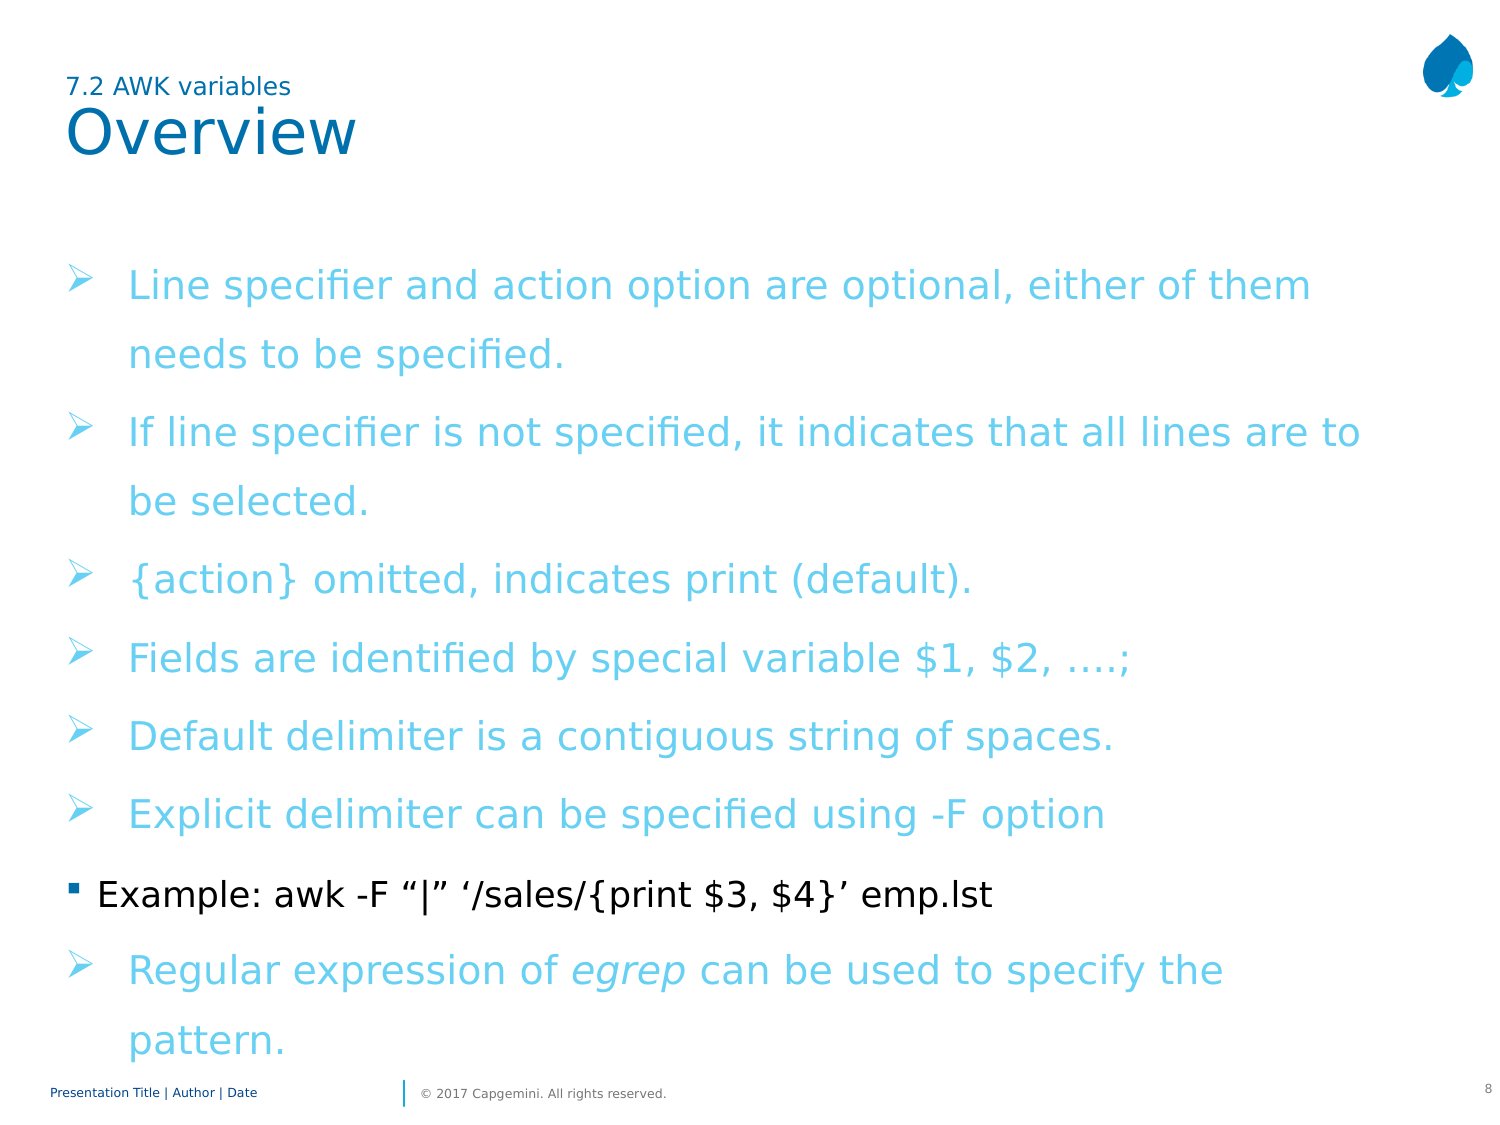

# 7.2 AWK variables Overview
Line specifier and action option are optional, either of them needs to be specified.
If line specifier is not specified, it indicates that all lines are to be selected.
{action} omitted, indicates print (default).
Fields are identified by special variable $1, $2, ….;
Default delimiter is a contiguous string of spaces.
Explicit delimiter can be specified using -F option
Example: awk -F “|” ‘/sales/{print $3, $4}’ emp.lst
Regular expression of egrep can be used to specify the  pattern.